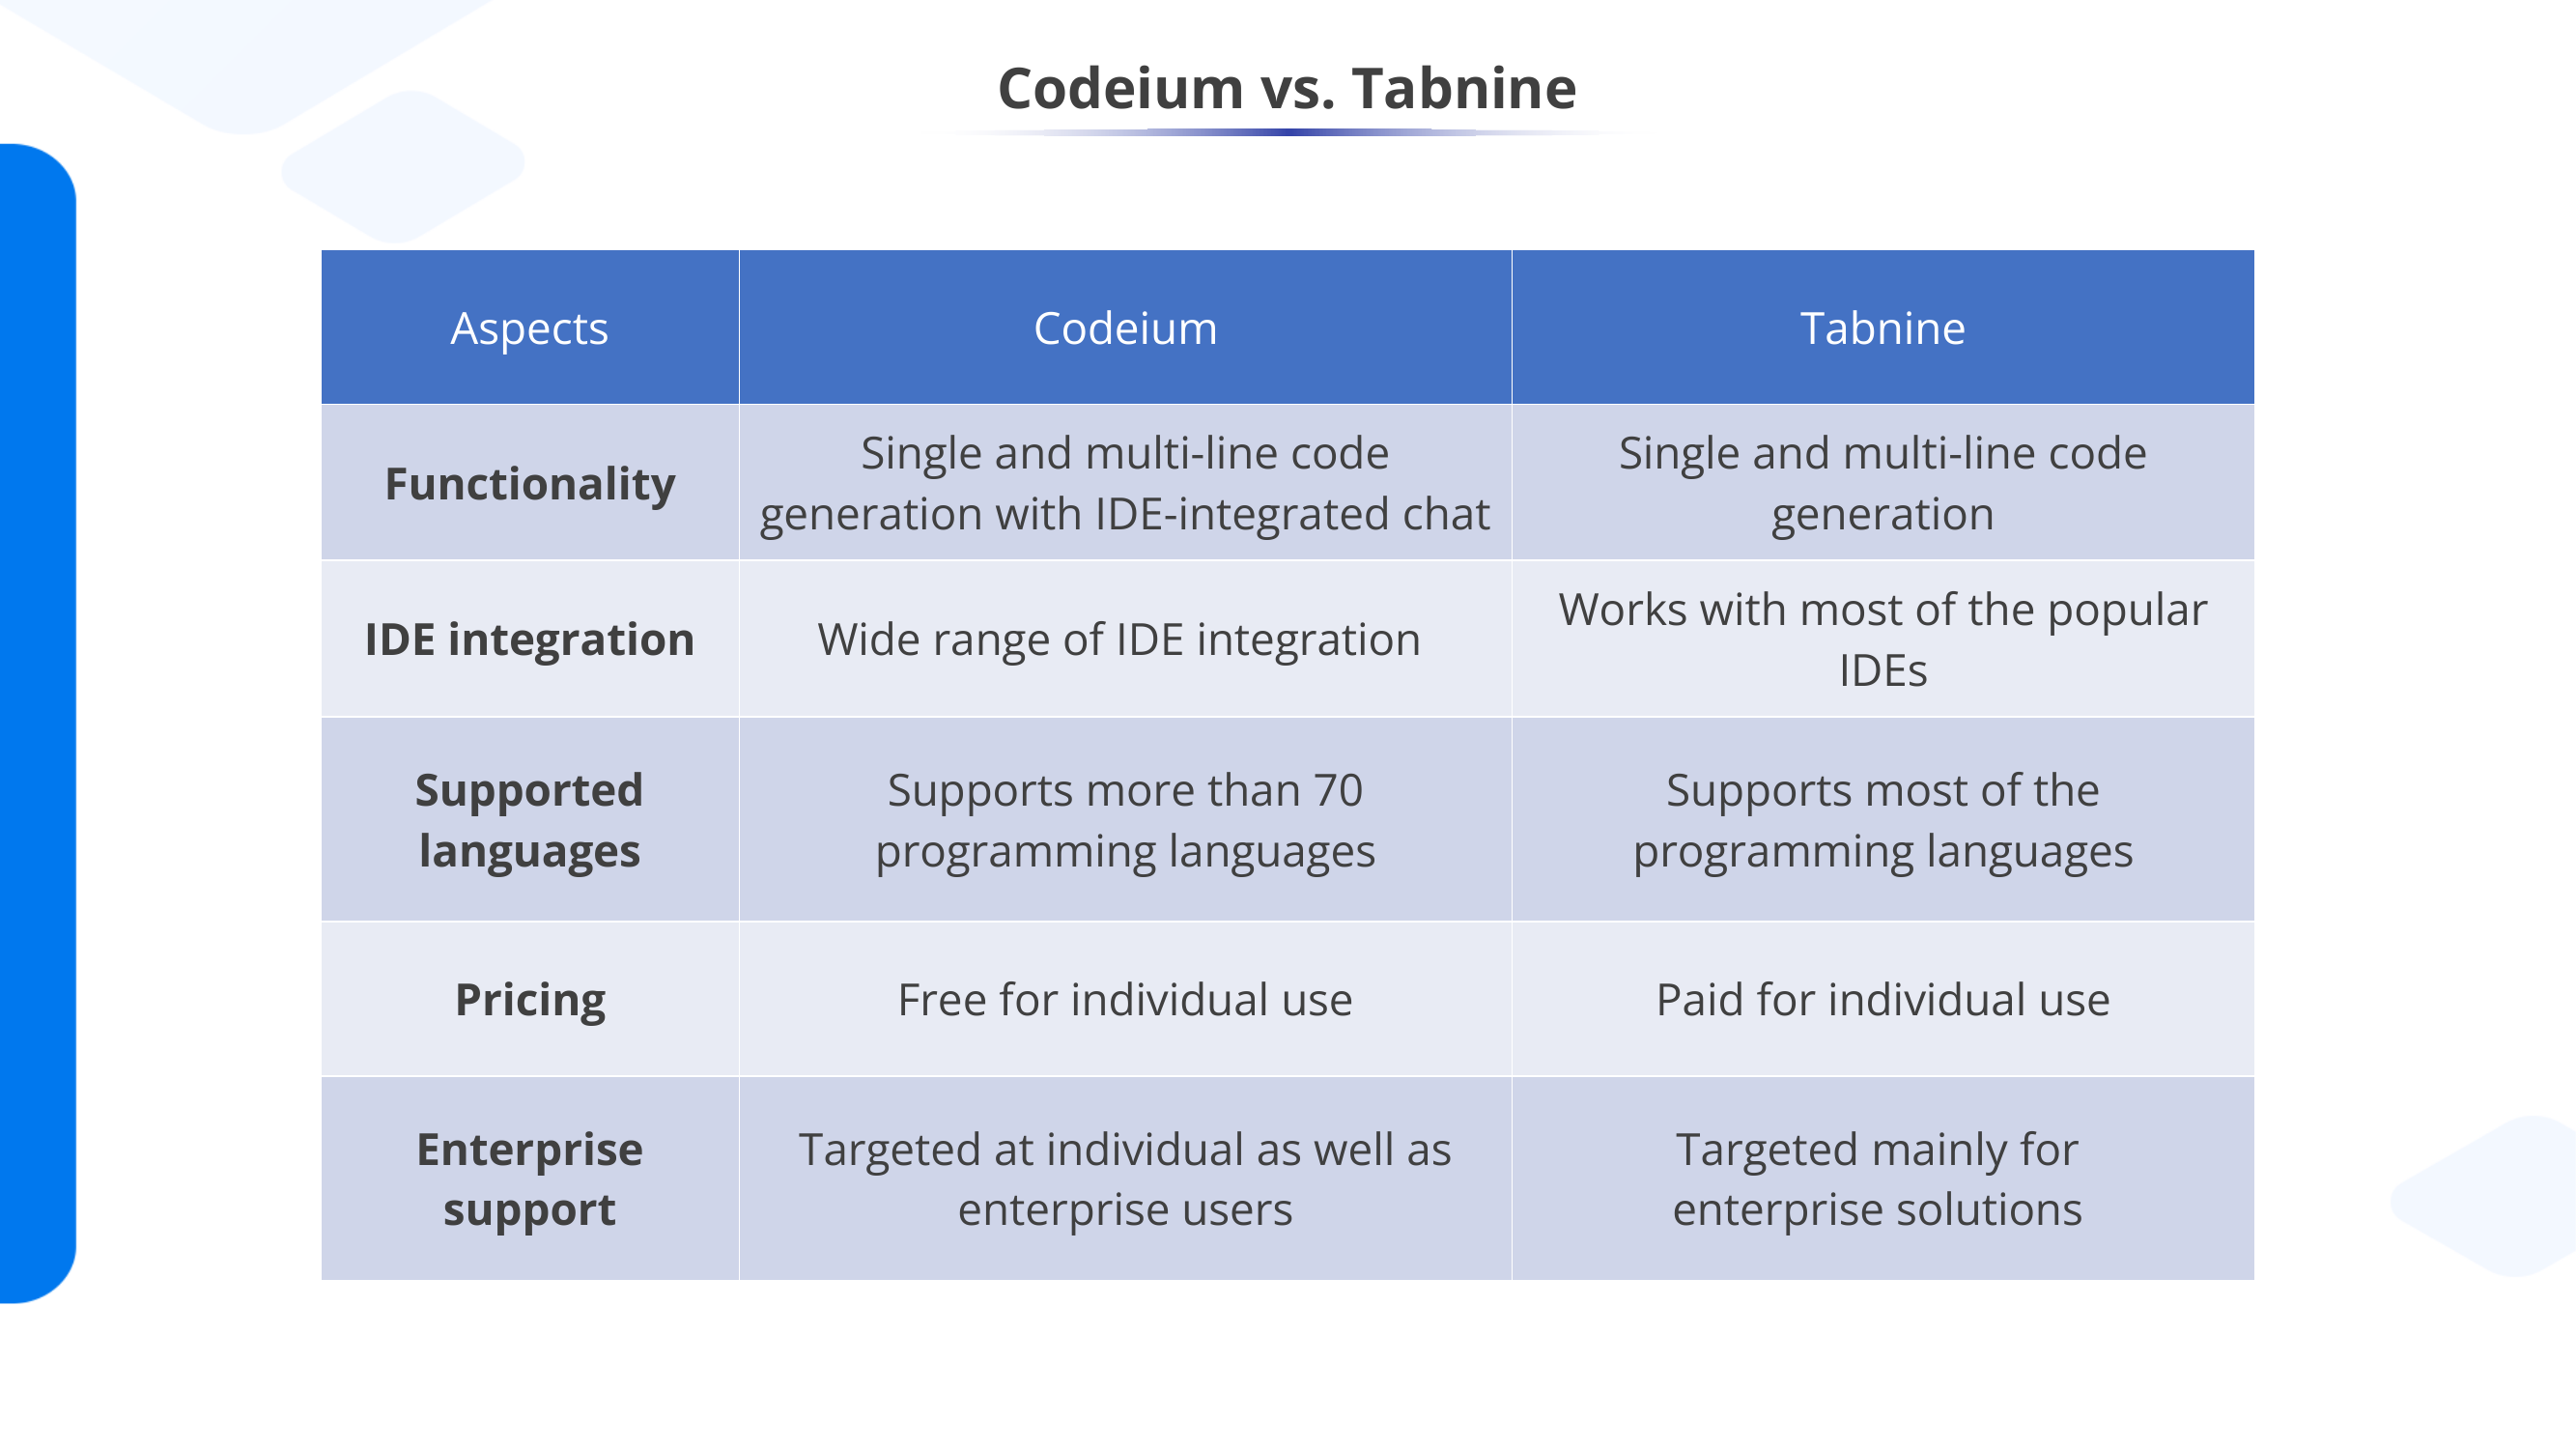

# Codeium vs. Tabnine

| Aspects | Codeium | Tabnine |
| --- | --- | --- |
| Functionality | Single and multi-line code generation with IDE-integrated chat | Single and multi-line code generation |
| IDE integration | Wide range of IDE integration | Works with most of the popular IDEs |
| Supported languages | Supports more than 70 programming languages | Supports most of the programming languages |
| Pricing | Free for individual use | Paid for individual use |
| Enterprise support | Targeted at individual as well as enterprise users | Targeted mainly for enterprise solutions |